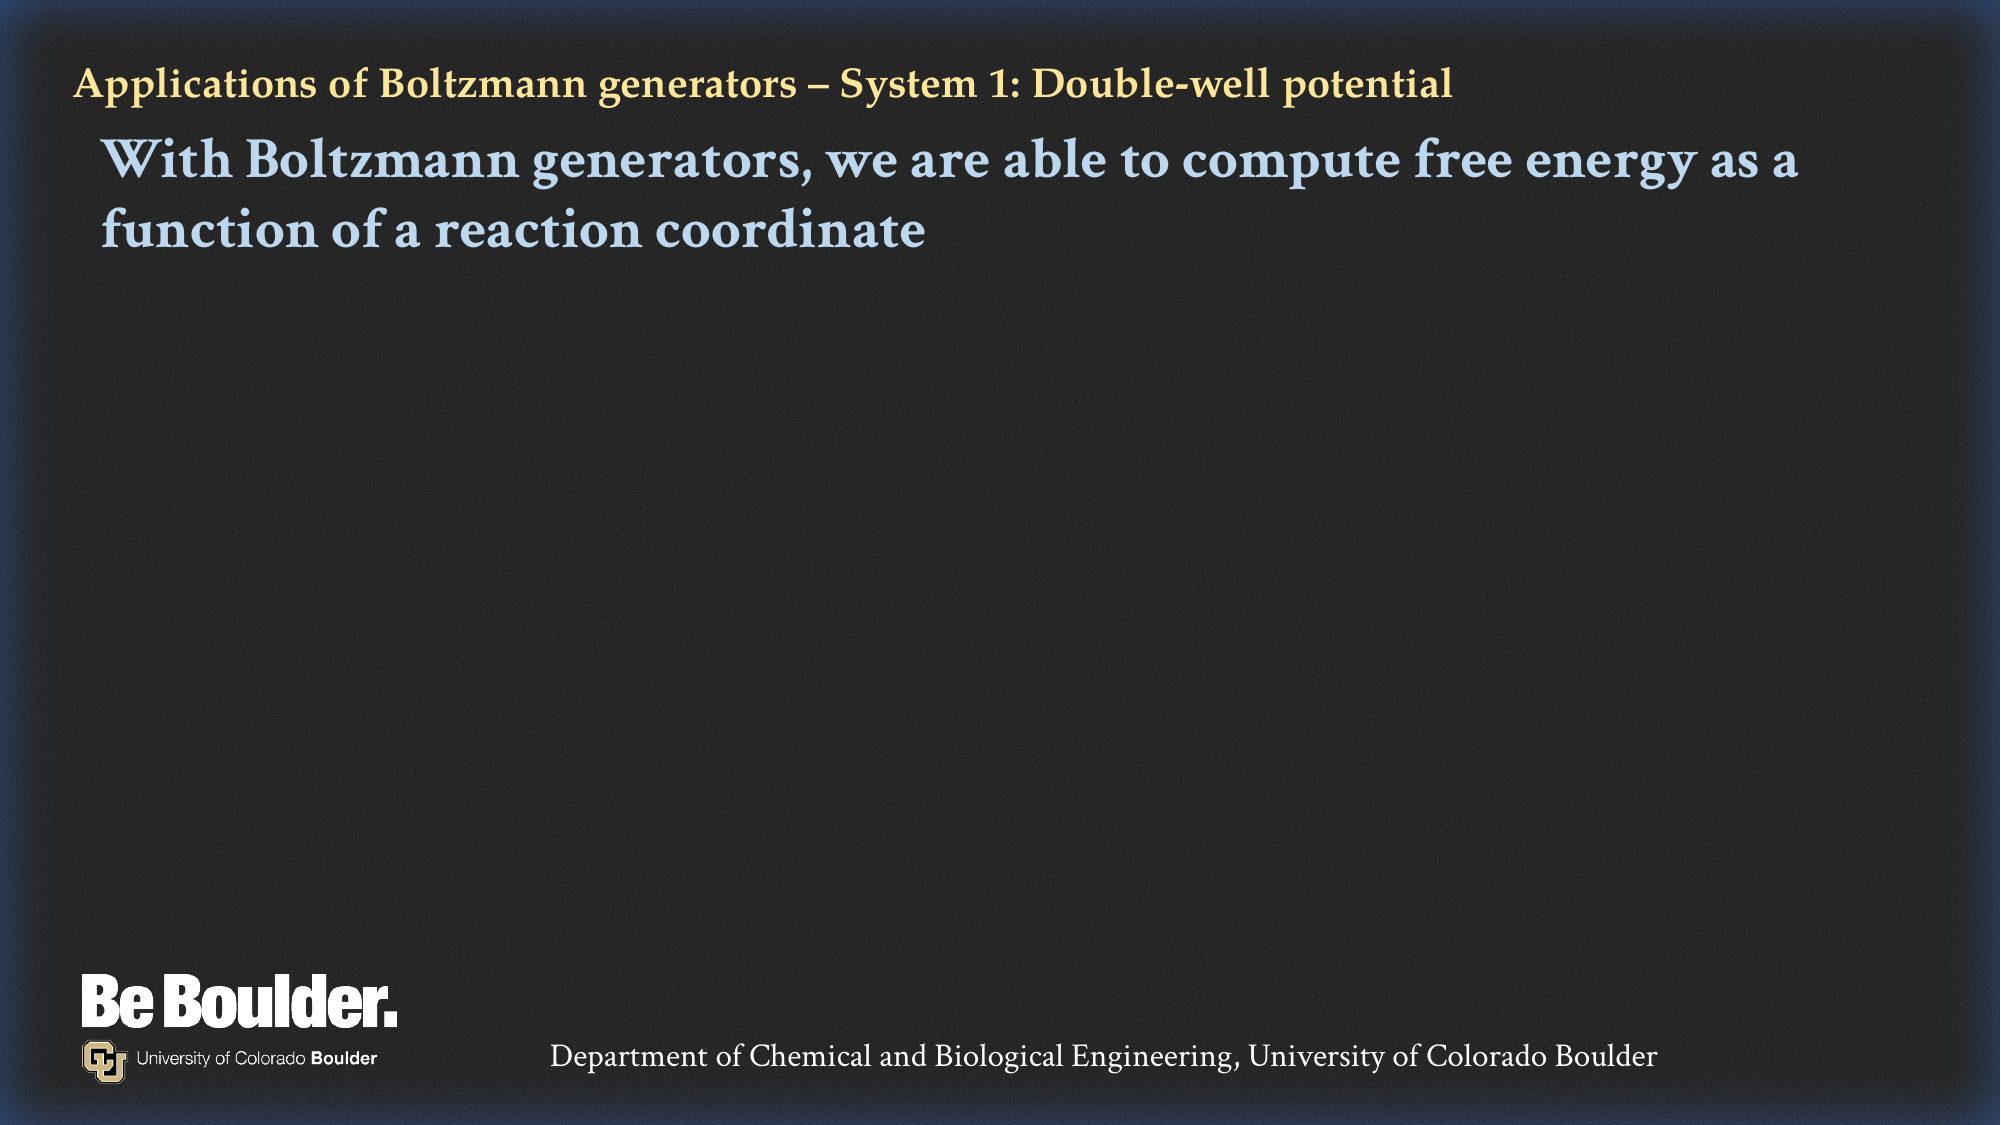

Applications of Boltzmann generators – System 1: Double-well potential
With Boltzmann generators, we are able to compute free energy as a function of a reaction coordinate